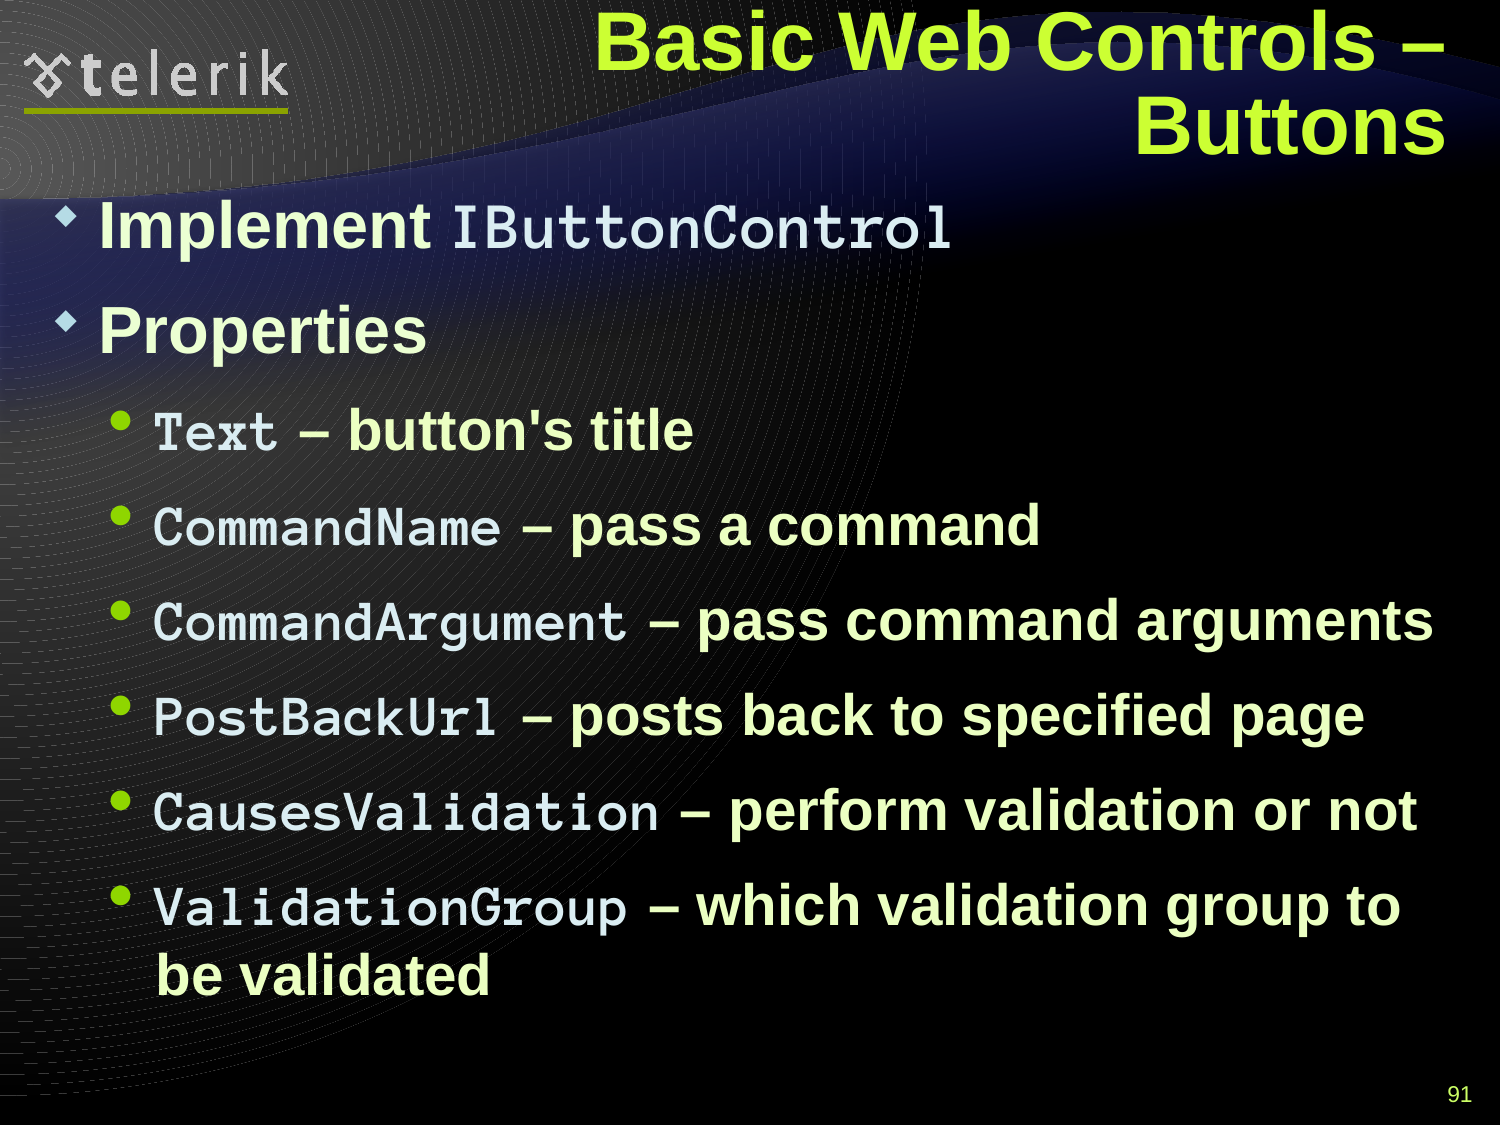

# Basic Web Controls – Buttons
Implement IButtonControl
Properties
Text – button's title
CommandName – pass a command
CommandArgument – pass command arguments
PostBackUrl – posts back to specified page
CausesValidation – perform validation or not
ValidationGroup – which validation group to be validated
91